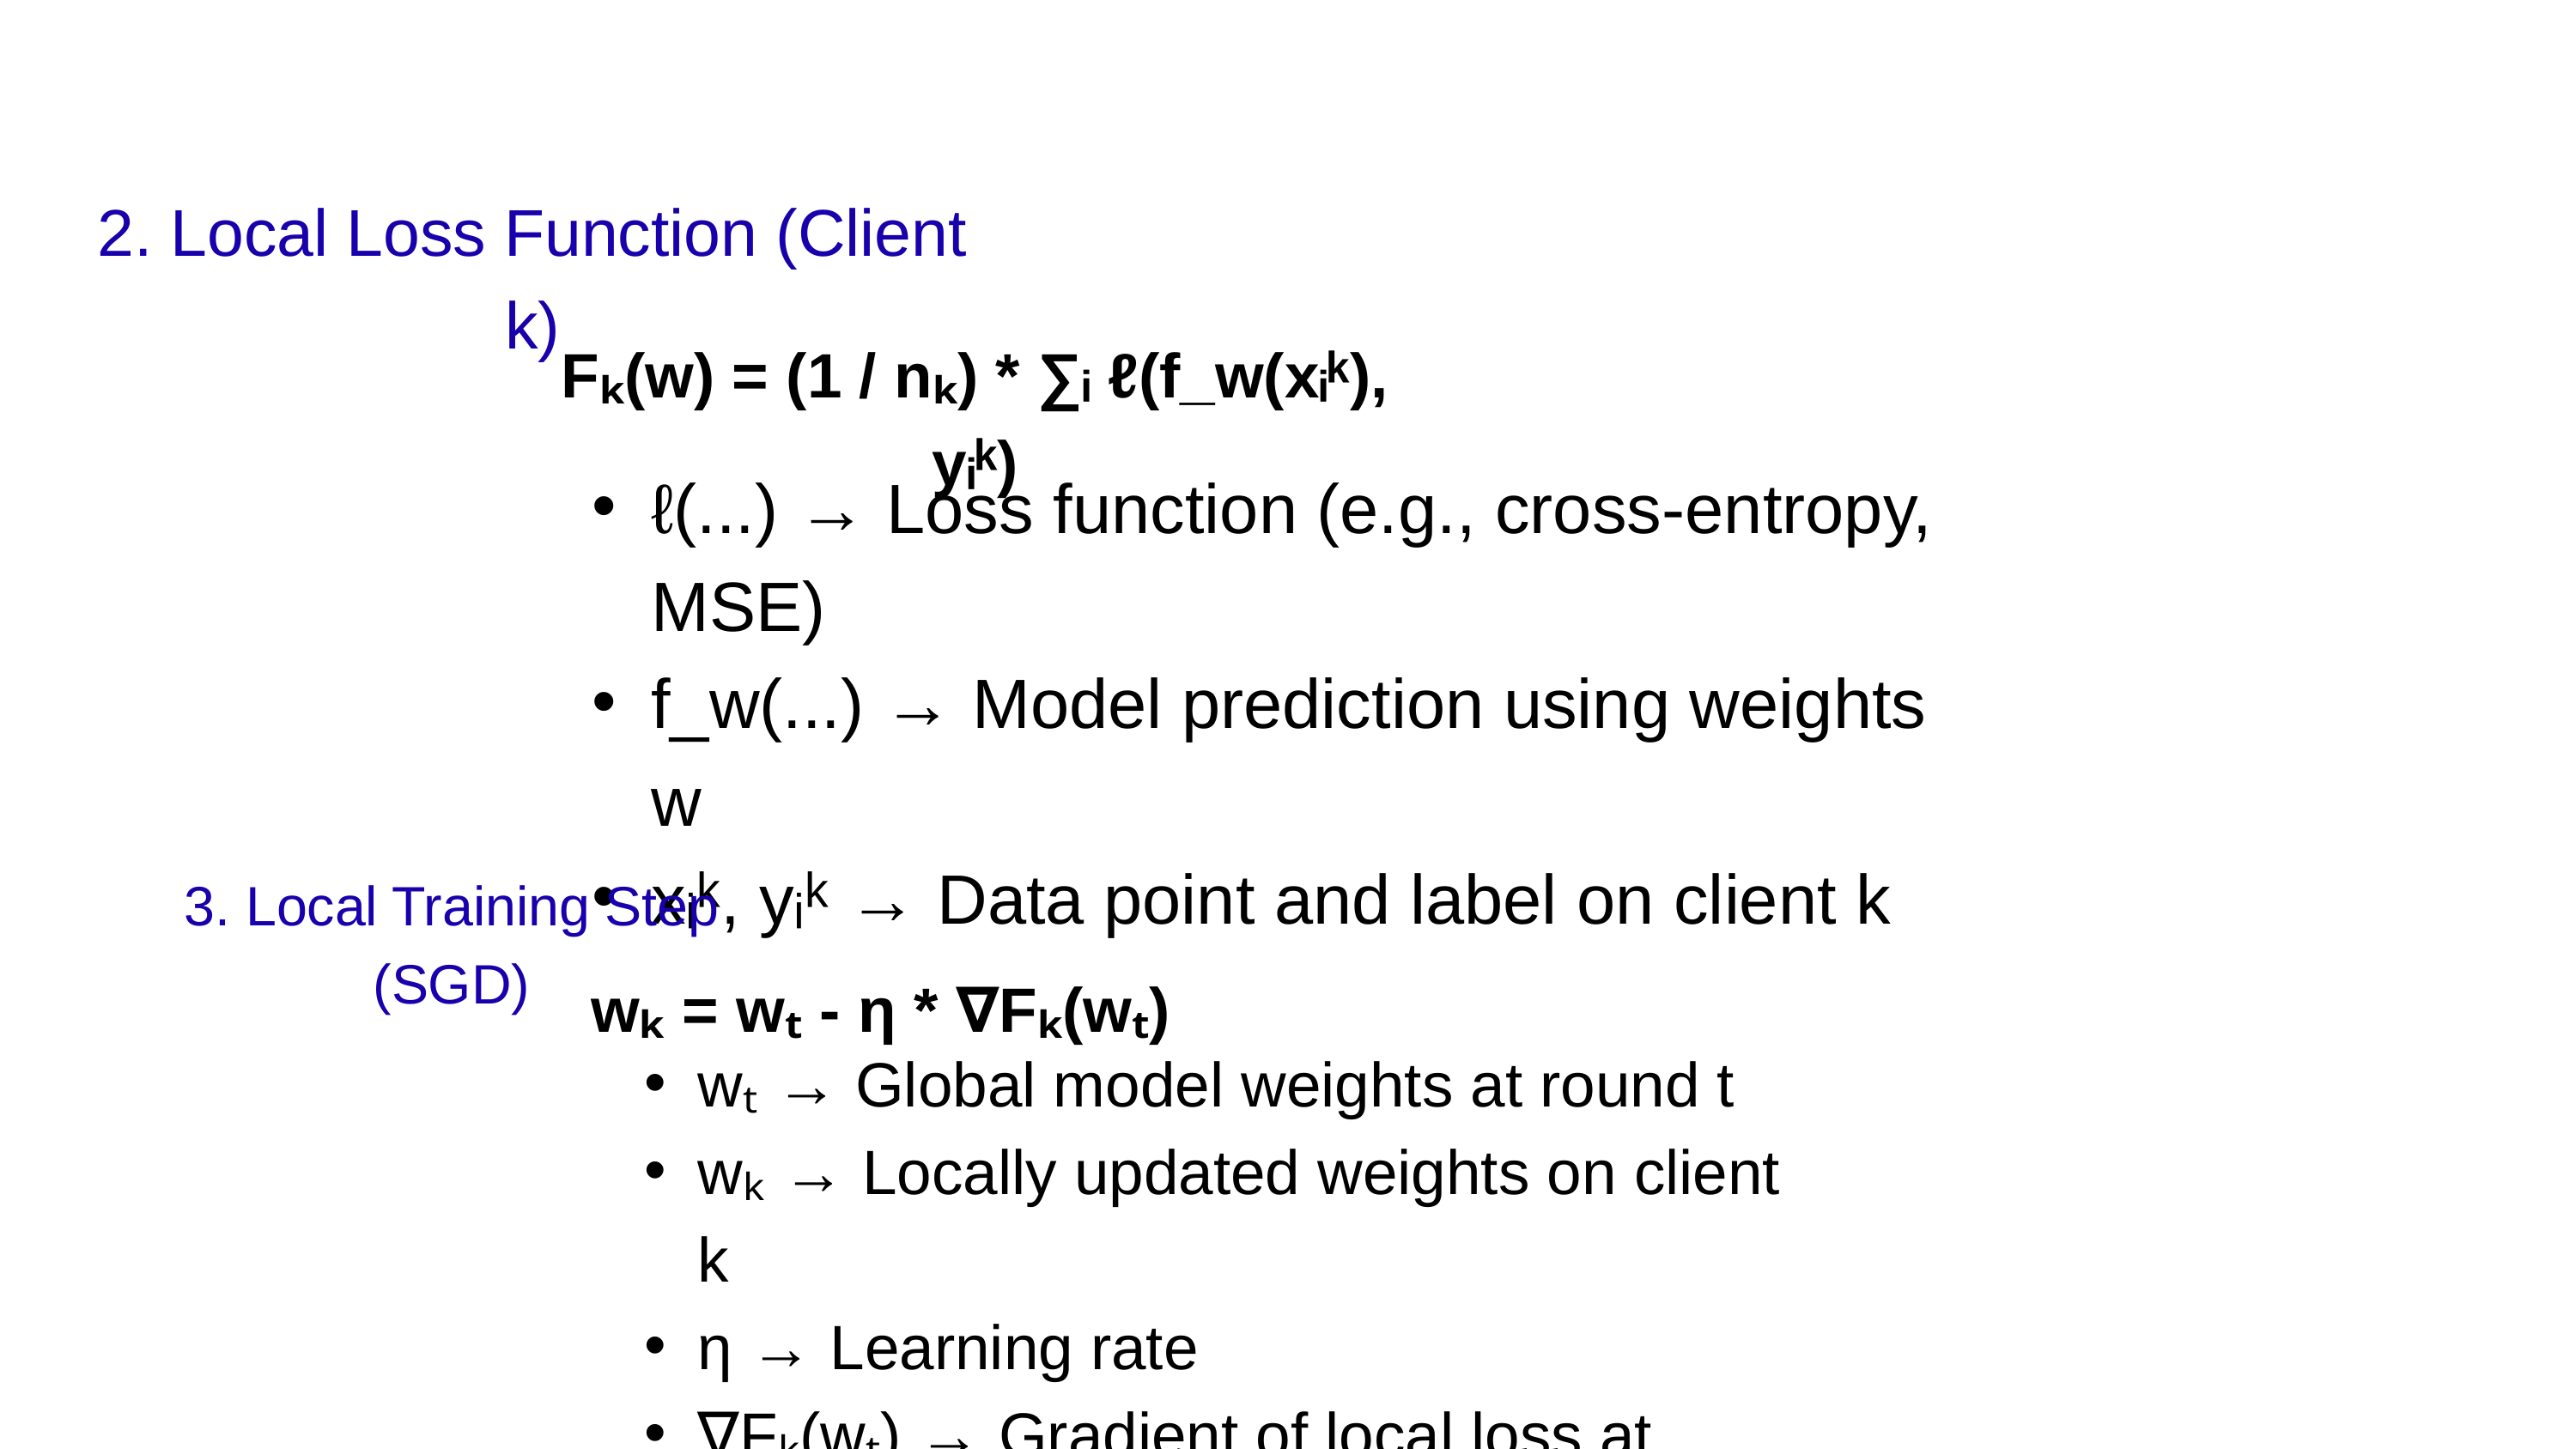

2. Local Loss Function (Client k)
Fₖ(w) = (1 / nₖ) * ∑ᵢ ℓ(f_w(xᵢᵏ), yᵢᵏ)
ℓ(...) → Loss function (e.g., cross-entropy, MSE)
f_w(...) → Model prediction using weights w
xᵢᵏ, yᵢᵏ → Data point and label on client k
3. Local Training Step (SGD)
wₖ = wₜ - η * ∇Fₖ(wₜ)
wₜ → Global model weights at round t
wₖ → Locally updated weights on client k
η → Learning rate
∇Fₖ(wₜ) → Gradient of local loss at client k